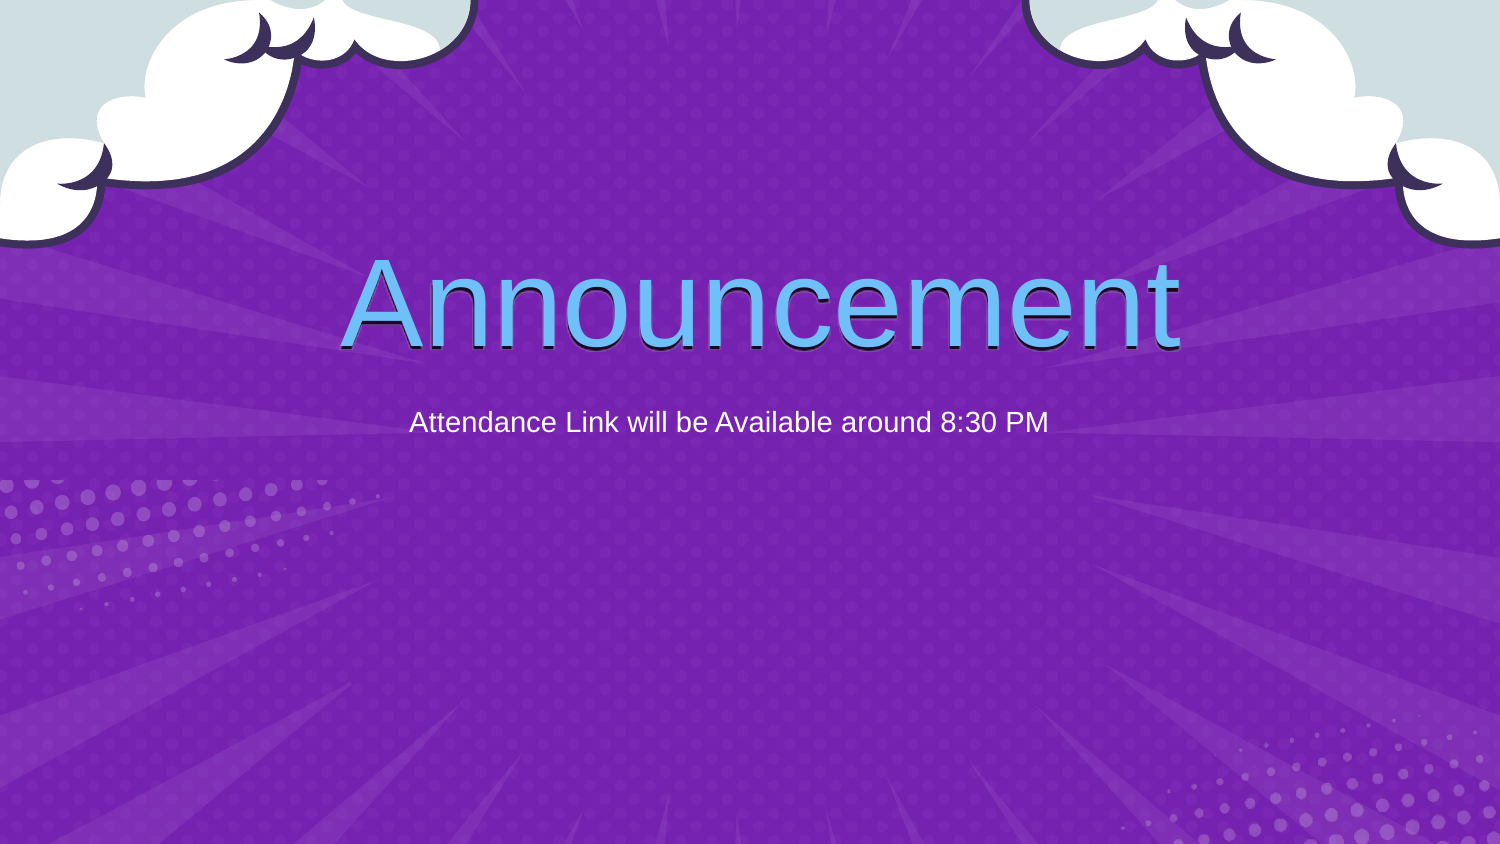

# Announcement
Attendance Link will be Available around 8:30 PM